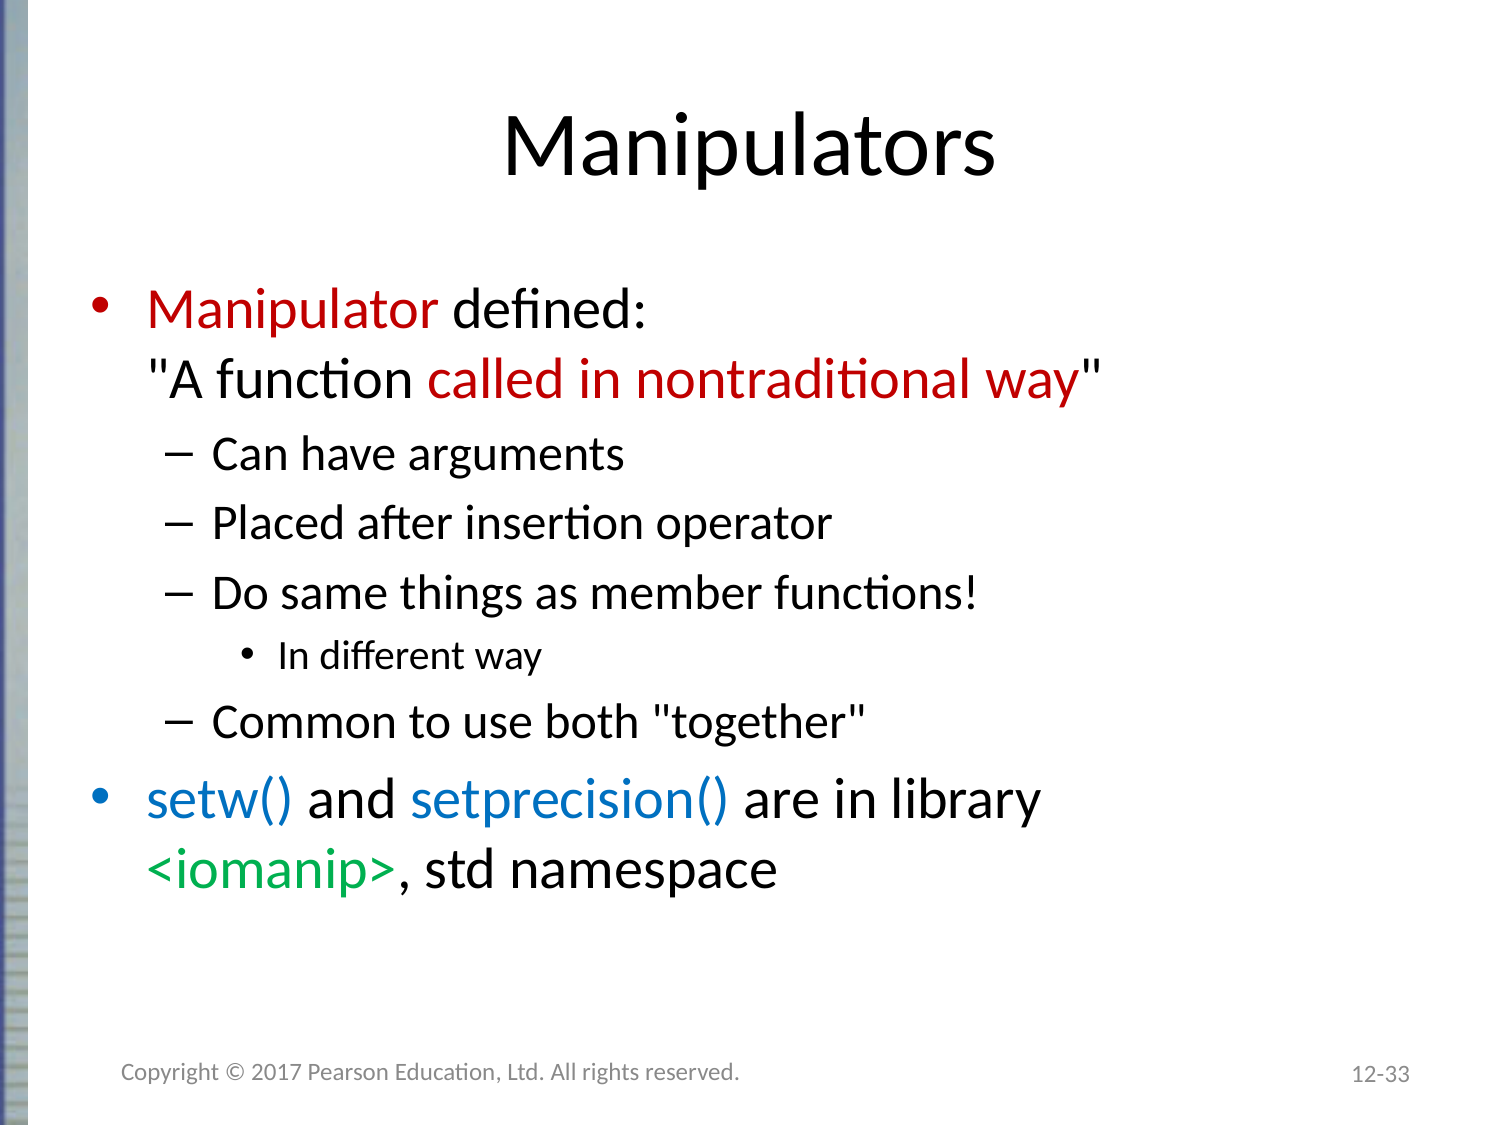

# Manipulators
Manipulator defined:
"A function called in nontraditional way"
Can have arguments
Placed after insertion operator
Do same things as member functions!
In different way
Common to use both "together"
setw() and setprecision() are in library
<iomanip>, std namespace
Copyright © 2017 Pearson Education, Ltd. All rights reserved.
12-33